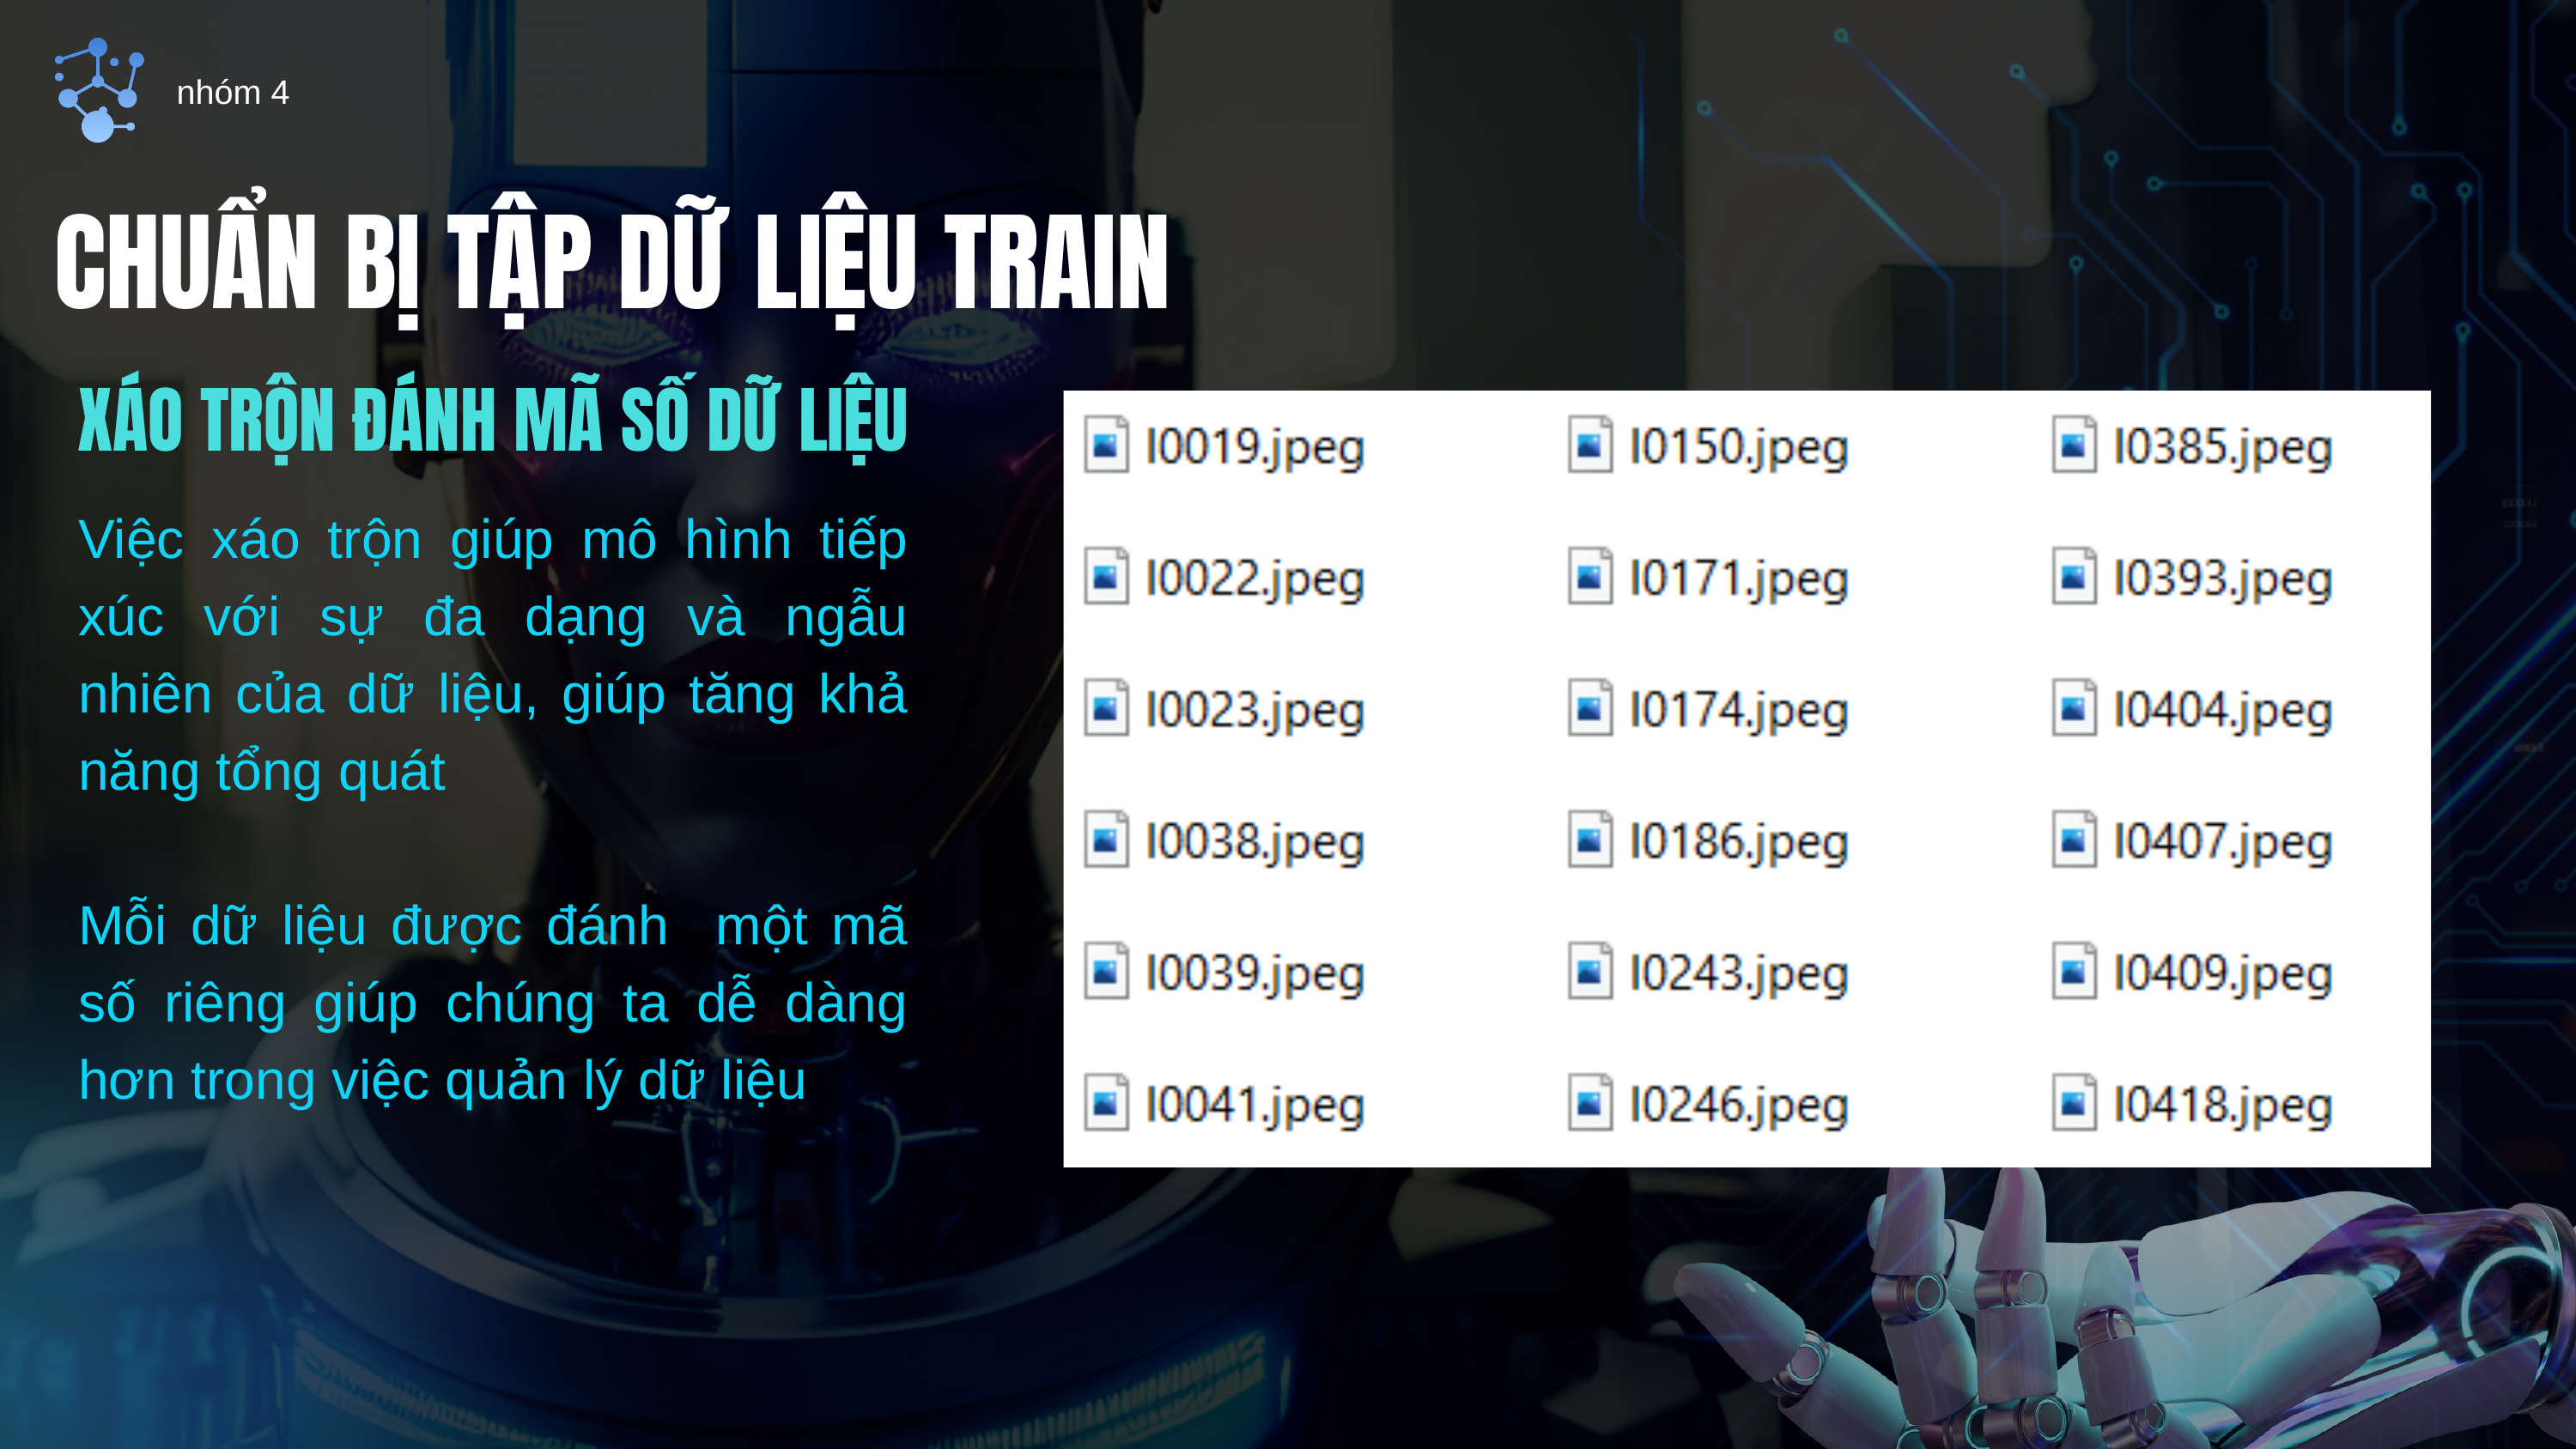

nhóm 4
CHUẨN BỊ TẬP DỮ LIỆU TRAIN
XÁO TRỘN ĐÁNH MÃ SỐ DỮ LIỆU

Việc xáo trộn giúp mô hình tiếp xúc với sự đa dạng và ngẫu nhiên của dữ liệu, giúp tăng khả năng tổng quát

Mỗi dữ liệu được đánh  một mã số riêng giúp chúng ta dễ dàng hơn trong việc quản lý dữ liệu